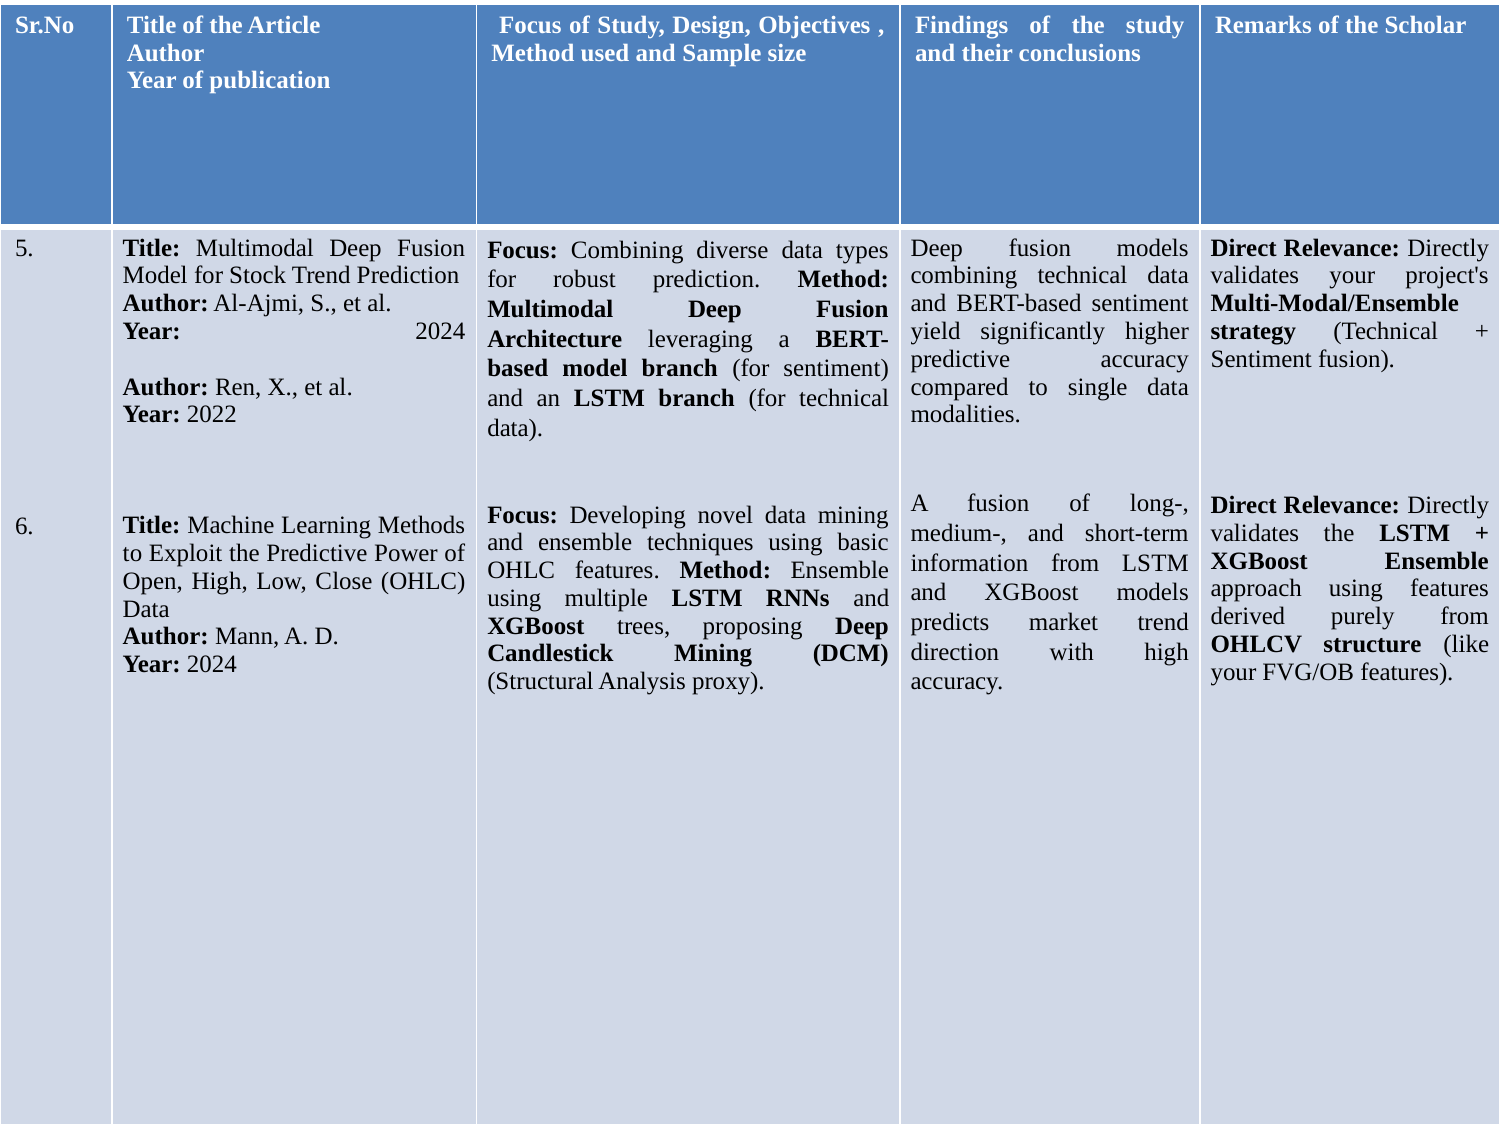

| Sr.No | Title of the Article Author Year of publication | Focus of Study, Design, Objectives , Method used and Sample size | Findings of the study and their conclusions | Remarks of the Scholar |
| --- | --- | --- | --- | --- |
| 5. 6. | Title: Multimodal Deep Fusion Model for Stock Trend Prediction Author: Al-Ajmi, S., et al. Year: 2024 Author: Ren, X., et al. Year: 2022 Title: Machine Learning Methods to Exploit the Predictive Power of Open, High, Low, Close (OHLC) Data Author: Mann, A. D. Year: 2024 | Focus: Combining diverse data types for robust prediction. Method: Multimodal Deep Fusion Architecture leveraging a BERT-based model branch (for sentiment) and an LSTM branch (for technical data).   Focus: Developing novel data mining and ensemble techniques using basic OHLC features. Method: Ensemble using multiple LSTM RNNs and XGBoost trees, proposing Deep Candlestick Mining (DCM) (Structural Analysis proxy). | Deep fusion models combining technical data and BERT-based sentiment yield significantly higher predictive accuracy compared to single data modalities.   A fusion of long-, medium-, and short-term information from LSTM and XGBoost models predicts market trend direction with high accuracy. | Direct Relevance: Directly validates your project's Multi-Modal/Ensemble strategy (Technical + Sentiment fusion).         Direct Relevance: Directly validates the LSTM + XGBoost Ensemble approach using features derived purely from OHLCV structure (like your FVG/OB features). |
28/08/2020
   Datta Meghe Institute of Medical Sciences  Deemed to be University,  Sawangi (Meghe)Wardha
10